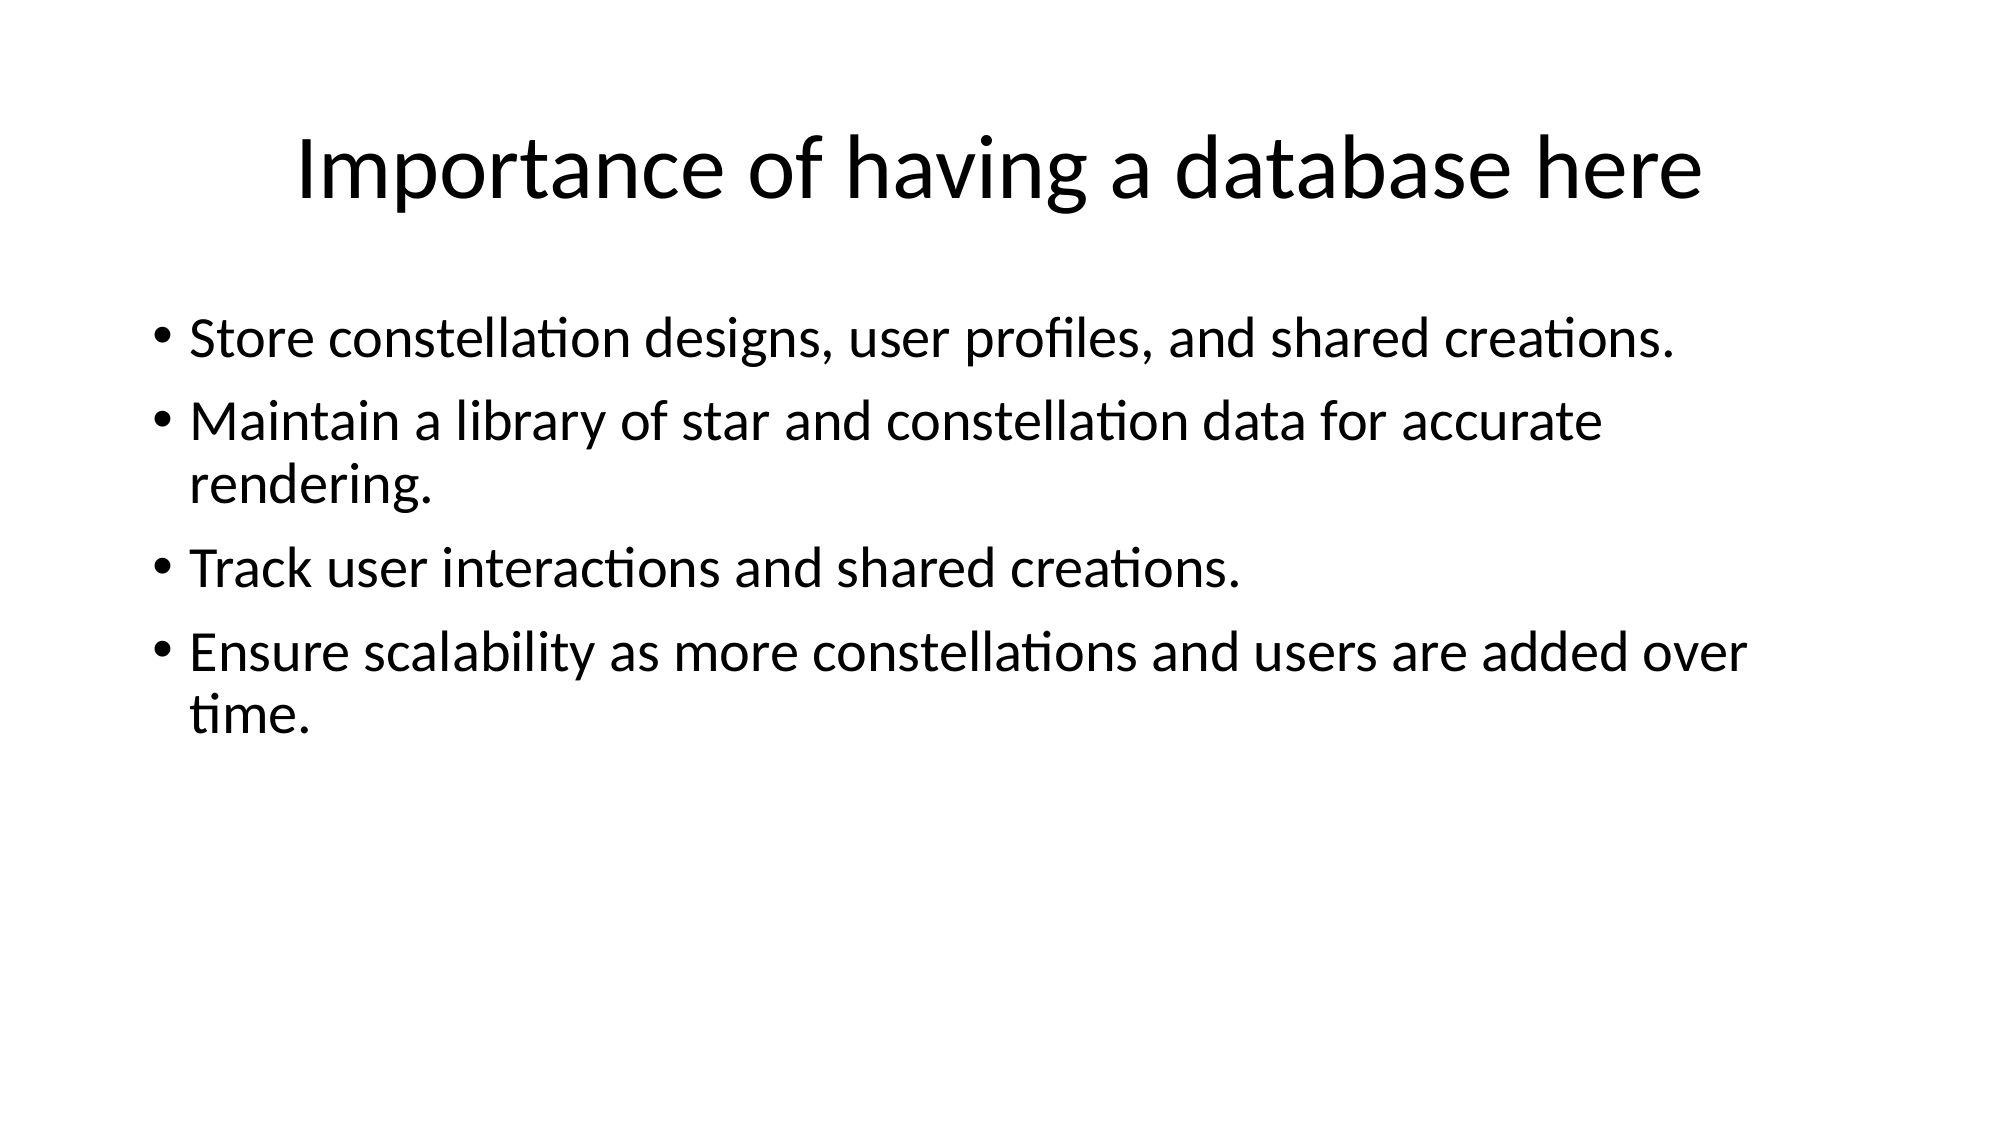

# Importance of having a database here
Store constellation designs, user profiles, and shared creations.
Maintain a library of star and constellation data for accurate rendering.
Track user interactions and shared creations.
Ensure scalability as more constellations and users are added over time.